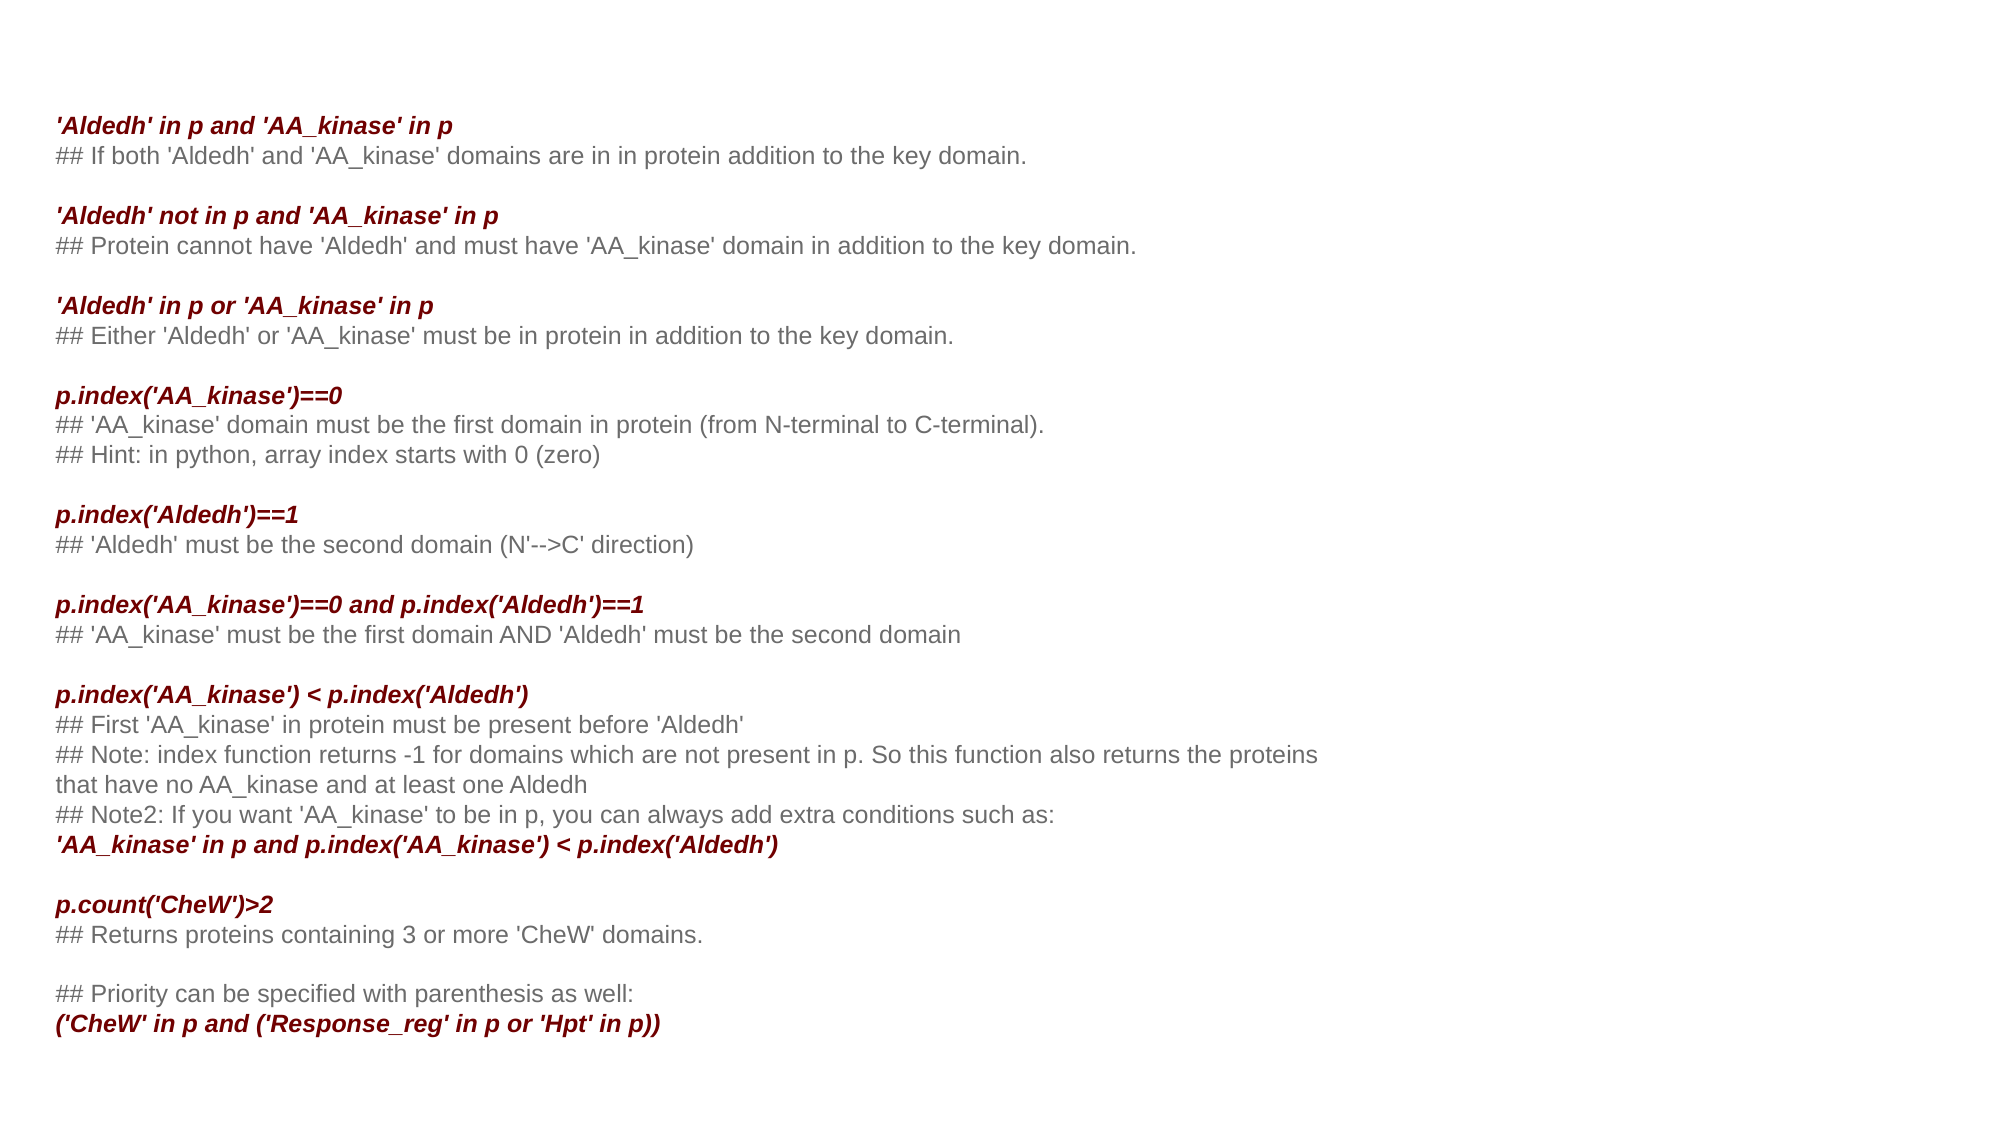

'Aldedh' in p and 'AA_kinase' in p 
## If both 'Aldedh' and 'AA_kinase' domains are in in protein addition to the key domain. 
'Aldedh' not in p and 'AA_kinase' in p 
## Protein cannot have 'Aldedh' and must have 'AA_kinase' domain in addition to the key domain. 
'Aldedh' in p or 'AA_kinase' in p 
## Either 'Aldedh' or 'AA_kinase' must be in protein in addition to the key domain. 
p.index('AA_kinase')==0 
## 'AA_kinase' domain must be the first domain in protein (from N-terminal to C-terminal). 
## Hint: in python, array index starts with 0 (zero) 
p.index('Aldedh')==1 
## 'Aldedh' must be the second domain (N'-->C' direction) 
p.index('AA_kinase')==0 and p.index('Aldedh')==1 
## 'AA_kinase' must be the first domain AND 'Aldedh' must be the second domain 
p.index('AA_kinase') < p.index('Aldedh') 
## First 'AA_kinase' in protein must be present before 'Aldedh' 
## Note: index function returns -1 for domains which are not present in p. So this function also returns the proteins that have no AA_kinase and at least one Aldedh 
## Note2: If you want 'AA_kinase' to be in p, you can always add extra conditions such as: 
'AA_kinase' in p and p.index('AA_kinase') < p.index('Aldedh') 
p.count('CheW')>2 
## Returns proteins containing 3 or more 'CheW' domains. 
## Priority can be specified with parenthesis as well: 
('CheW' in p and ('Response_reg' in p or 'Hpt' in p))